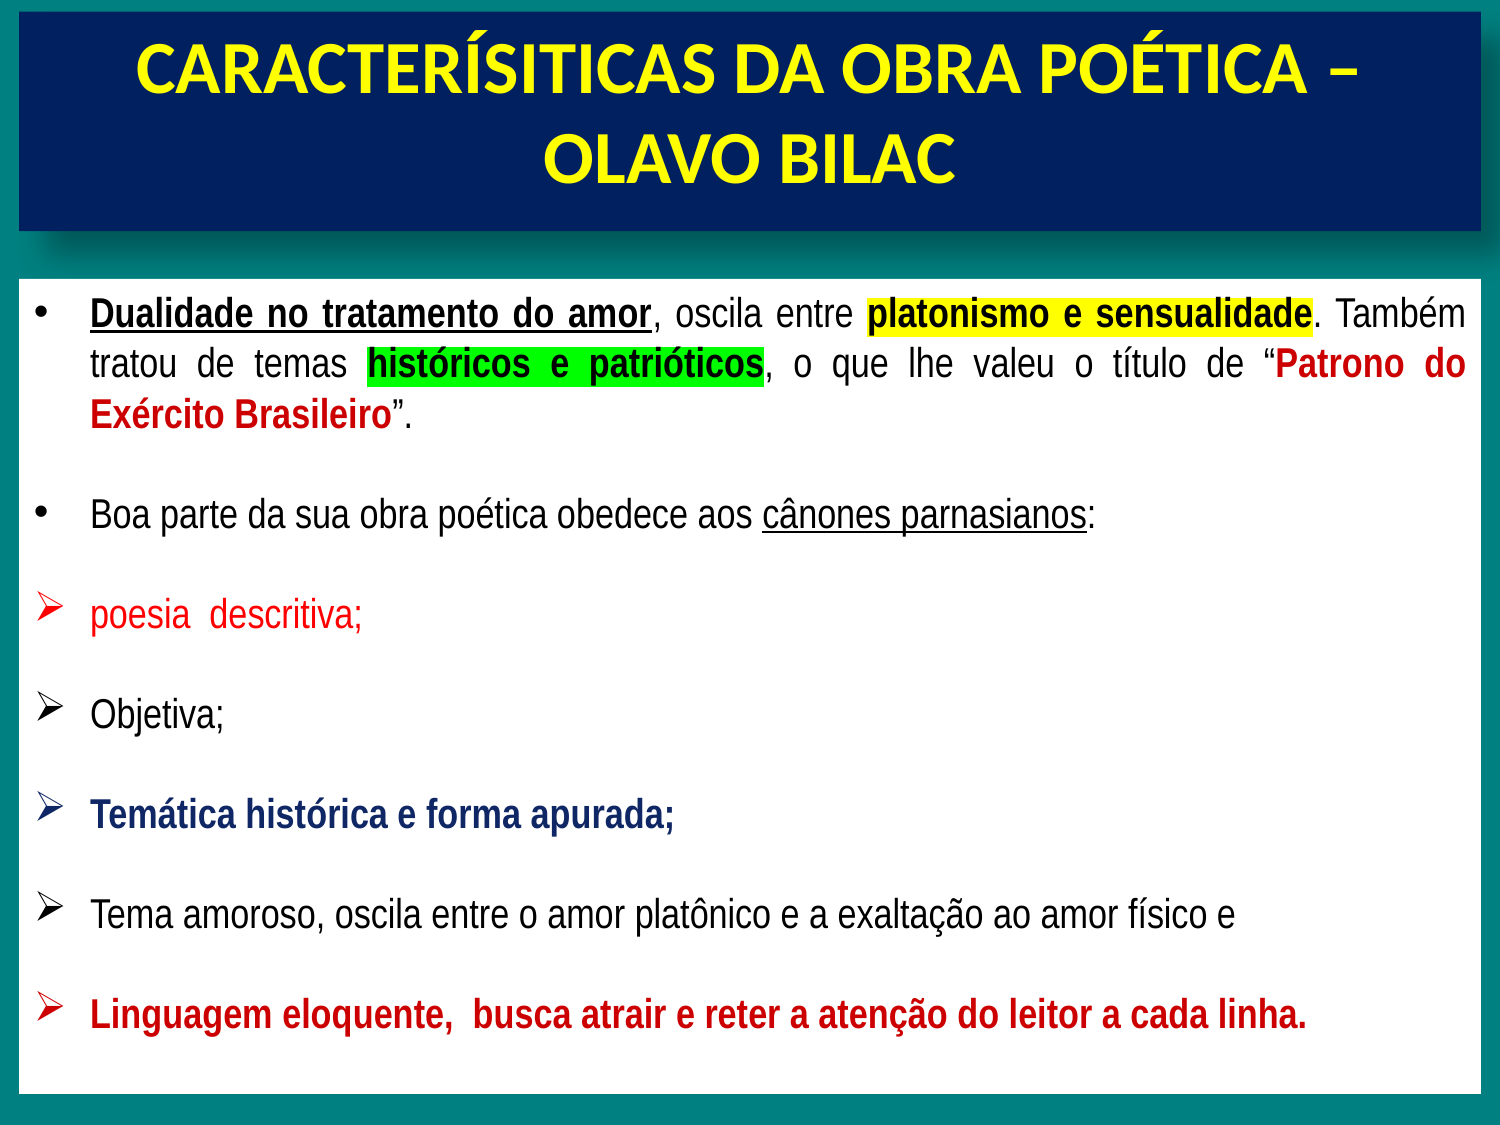

CARACTERÍSITICAS DA OBRA POÉTICA – OLAVO BILAC

Dualidade no tratamento do amor, oscila entre platonismo e sensualidade. Também tratou de temas históricos e patrióticos, o que lhe valeu o título de “Patrono do Exército Brasileiro”.
Boa parte da sua obra poética obedece aos cânones parnasianos:
poesia  descritiva;
Objetiva;
Temática histórica e forma apurada;
Tema amoroso, oscila entre o amor platônico e a exaltação ao amor físico e
Linguagem eloquente,  busca atrair e reter a atenção do leitor a cada linha.